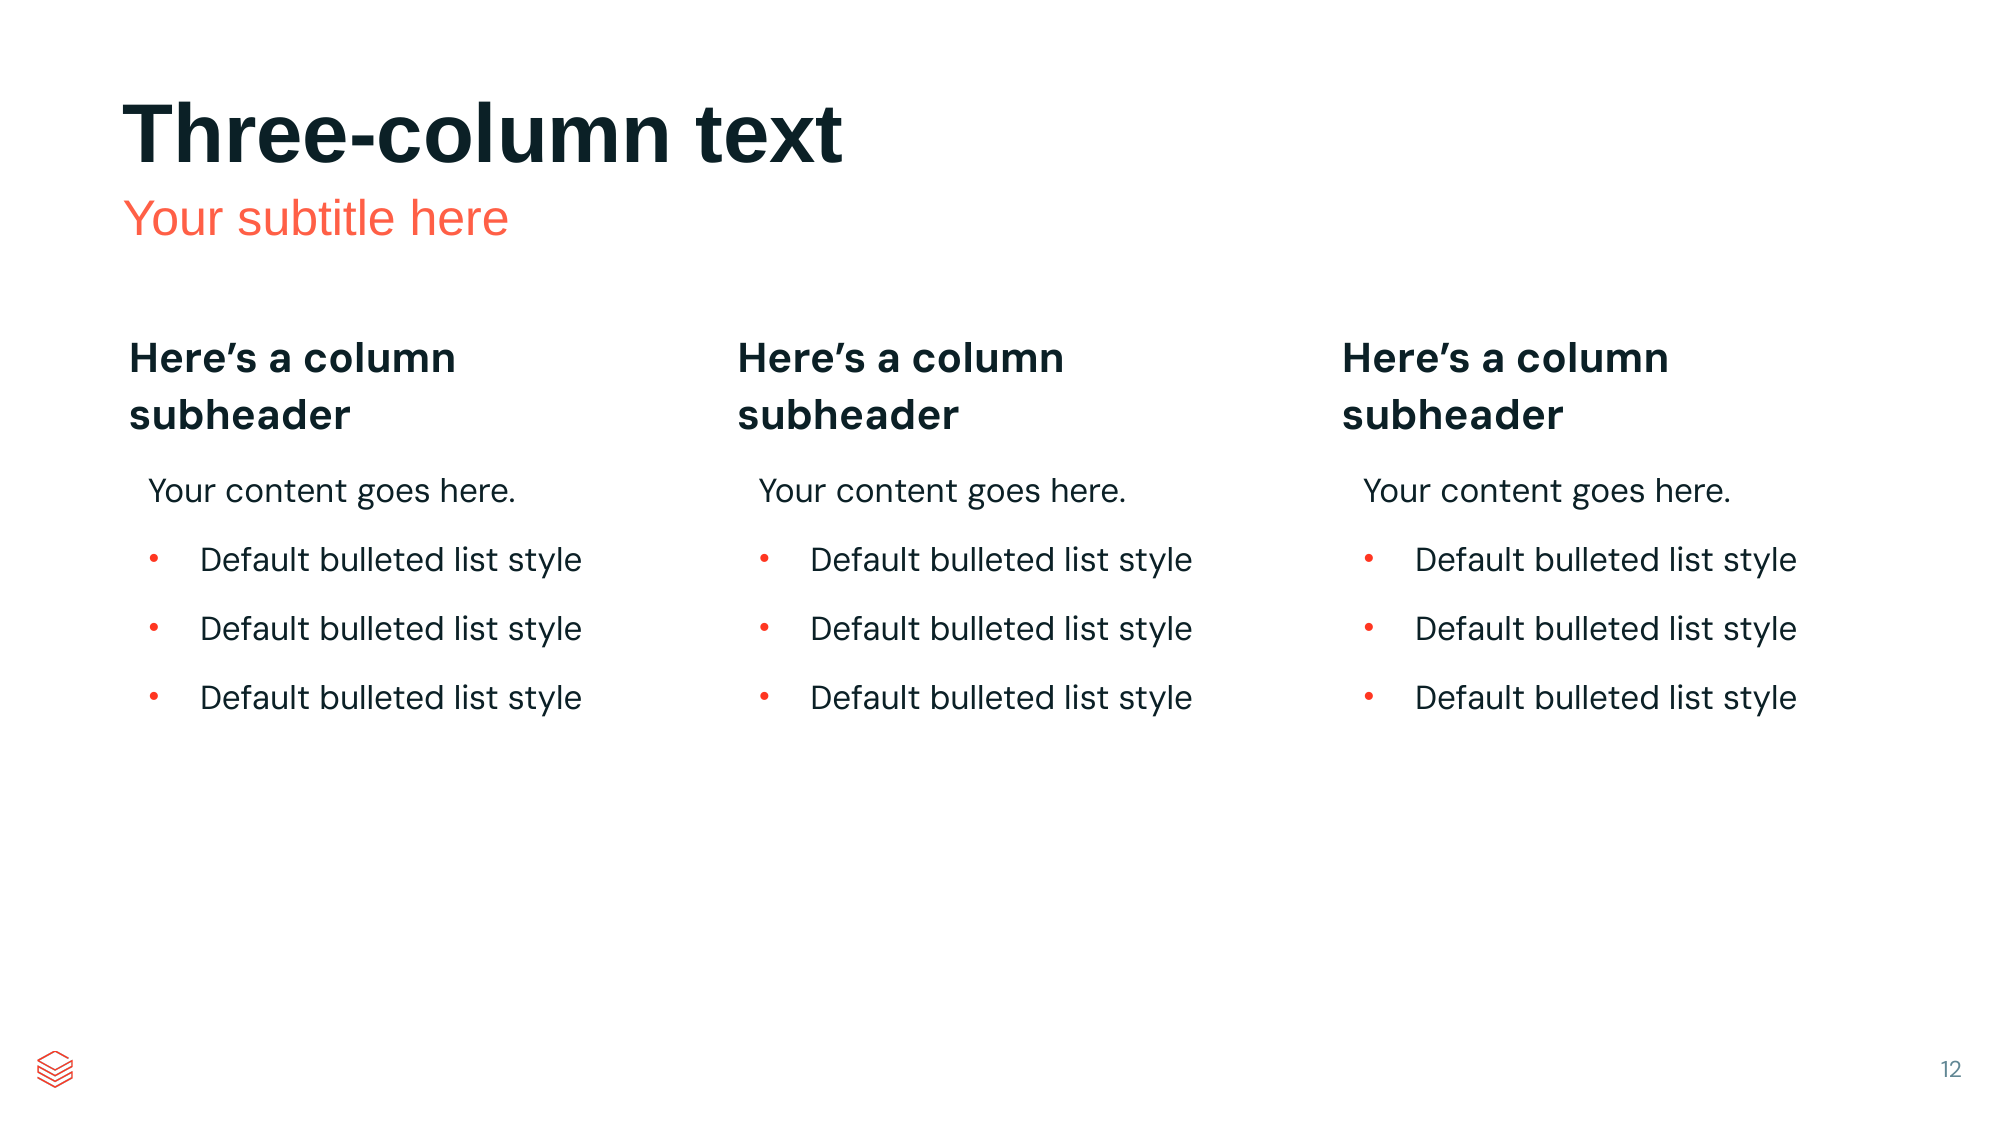

# Three-column text
Your subtitle here
Here’s a column subheader
Here’s a column subheader
Here’s a column subheader
Your content goes here.
Default bulleted list style
Default bulleted list style
Default bulleted list style
Your content goes here.
Default bulleted list style
Default bulleted list style
Default bulleted list style
Your content goes here.
Default bulleted list style
Default bulleted list style
Default bulleted list style
12